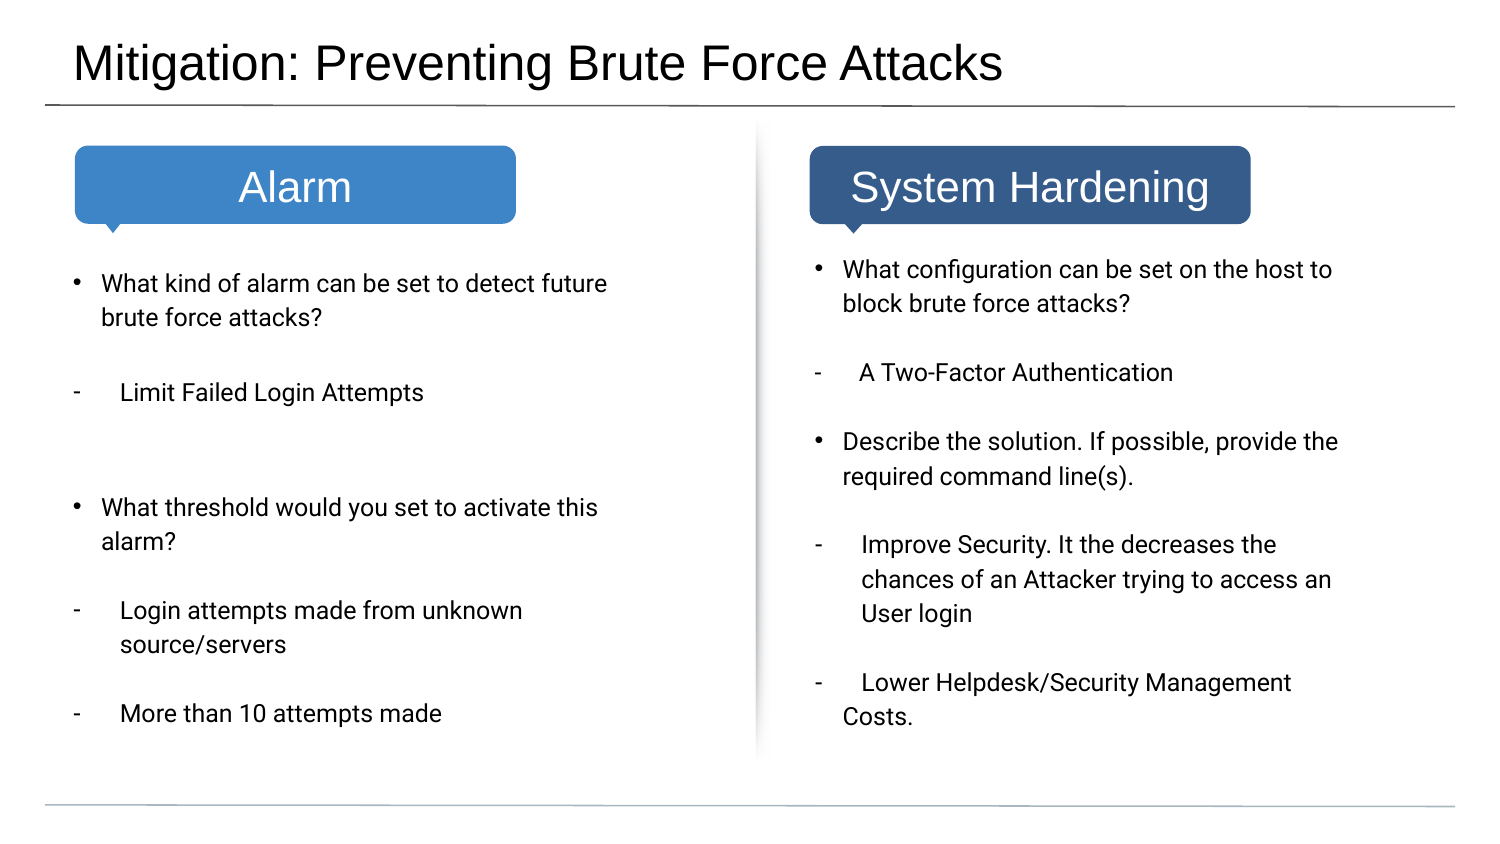

# Mitigation: Preventing Brute Force Attacks
What configuration can be set on the host to block brute force attacks?

-      A Two-Factor Authentication

Describe the solution. If possible, provide the required command line(s).

Improve Security. It the decreases the chances of an Attacker trying to access an User login

   Lower Helpdesk/Security Management Costs.
What kind of alarm can be set to detect future brute force attacks?

Limit Failed Login Attempts

What threshold would you set to activate this alarm?

Login attempts made from unknown source/servers

More than 10 attempts made